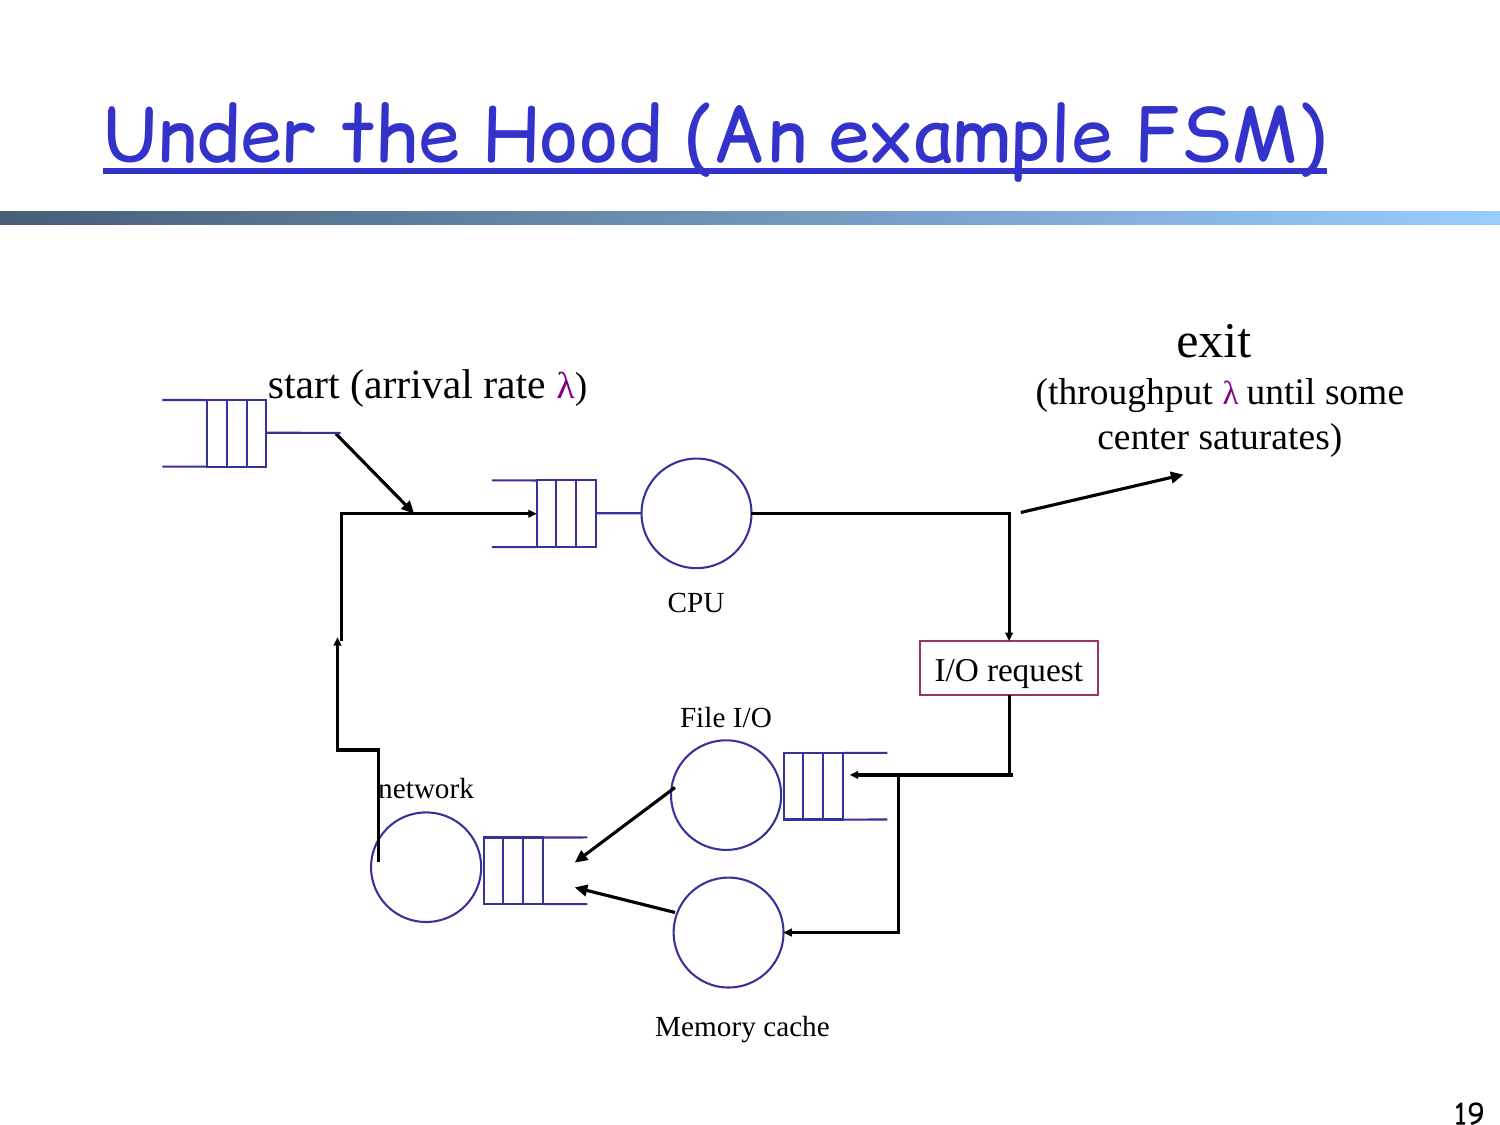

# Under the Hood (An example FSM)
exit
(throughput λ until some
center saturates)

start (arrival rate λ)

CPU

I/O request
File I/O

network

Memory cache
19